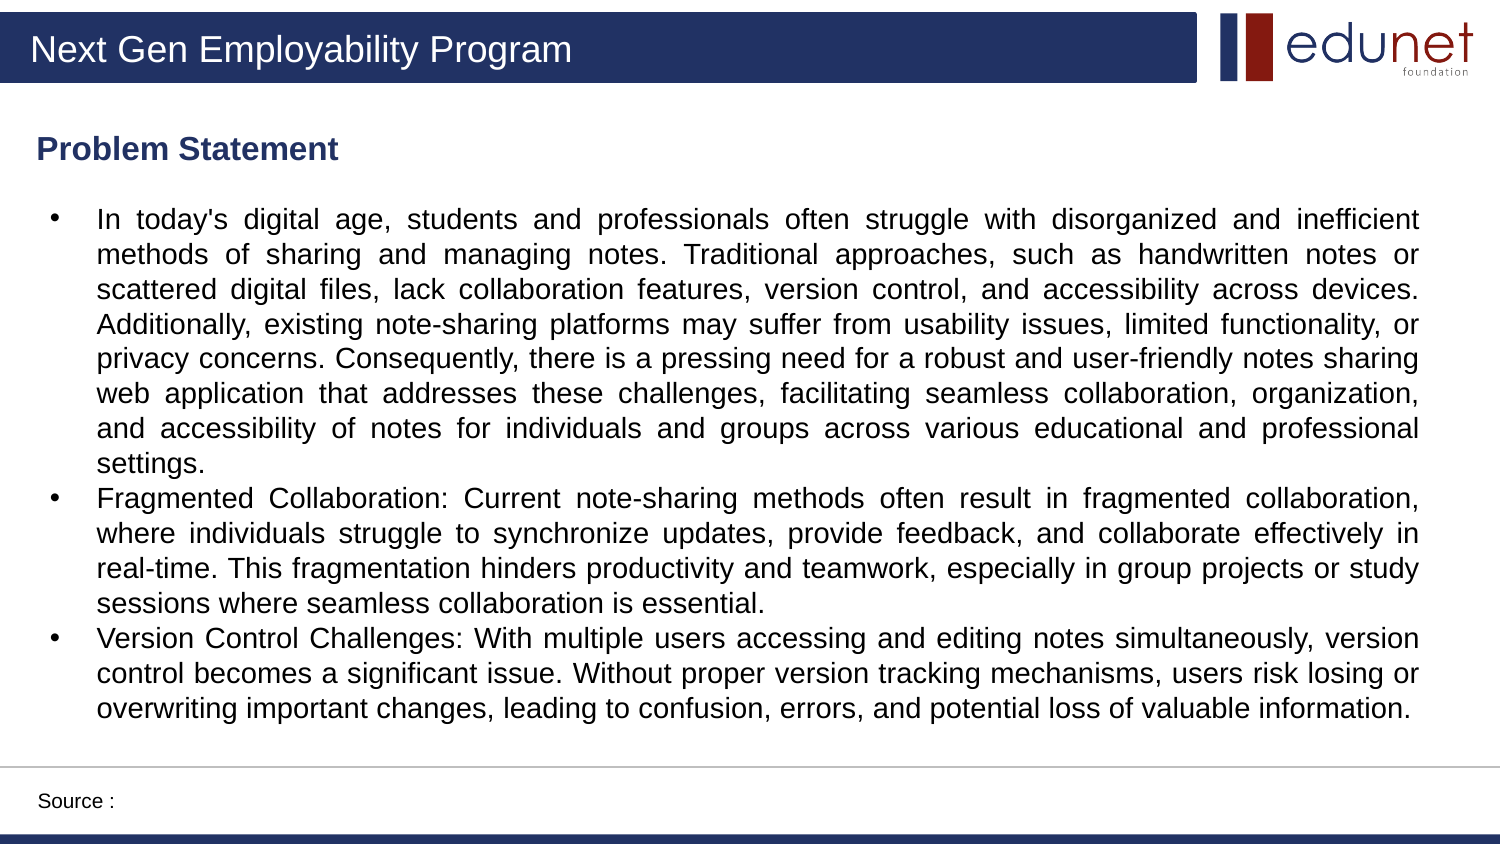

Problem Statement
In today's digital age, students and professionals often struggle with disorganized and inefficient methods of sharing and managing notes. Traditional approaches, such as handwritten notes or scattered digital files, lack collaboration features, version control, and accessibility across devices. Additionally, existing note-sharing platforms may suffer from usability issues, limited functionality, or privacy concerns. Consequently, there is a pressing need for a robust and user-friendly notes sharing web application that addresses these challenges, facilitating seamless collaboration, organization, and accessibility of notes for individuals and groups across various educational and professional settings.
Fragmented Collaboration: Current note-sharing methods often result in fragmented collaboration, where individuals struggle to synchronize updates, provide feedback, and collaborate effectively in real-time. This fragmentation hinders productivity and teamwork, especially in group projects or study sessions where seamless collaboration is essential.
Version Control Challenges: With multiple users accessing and editing notes simultaneously, version control becomes a significant issue. Without proper version tracking mechanisms, users risk losing or overwriting important changes, leading to confusion, errors, and potential loss of valuable information.
Source :